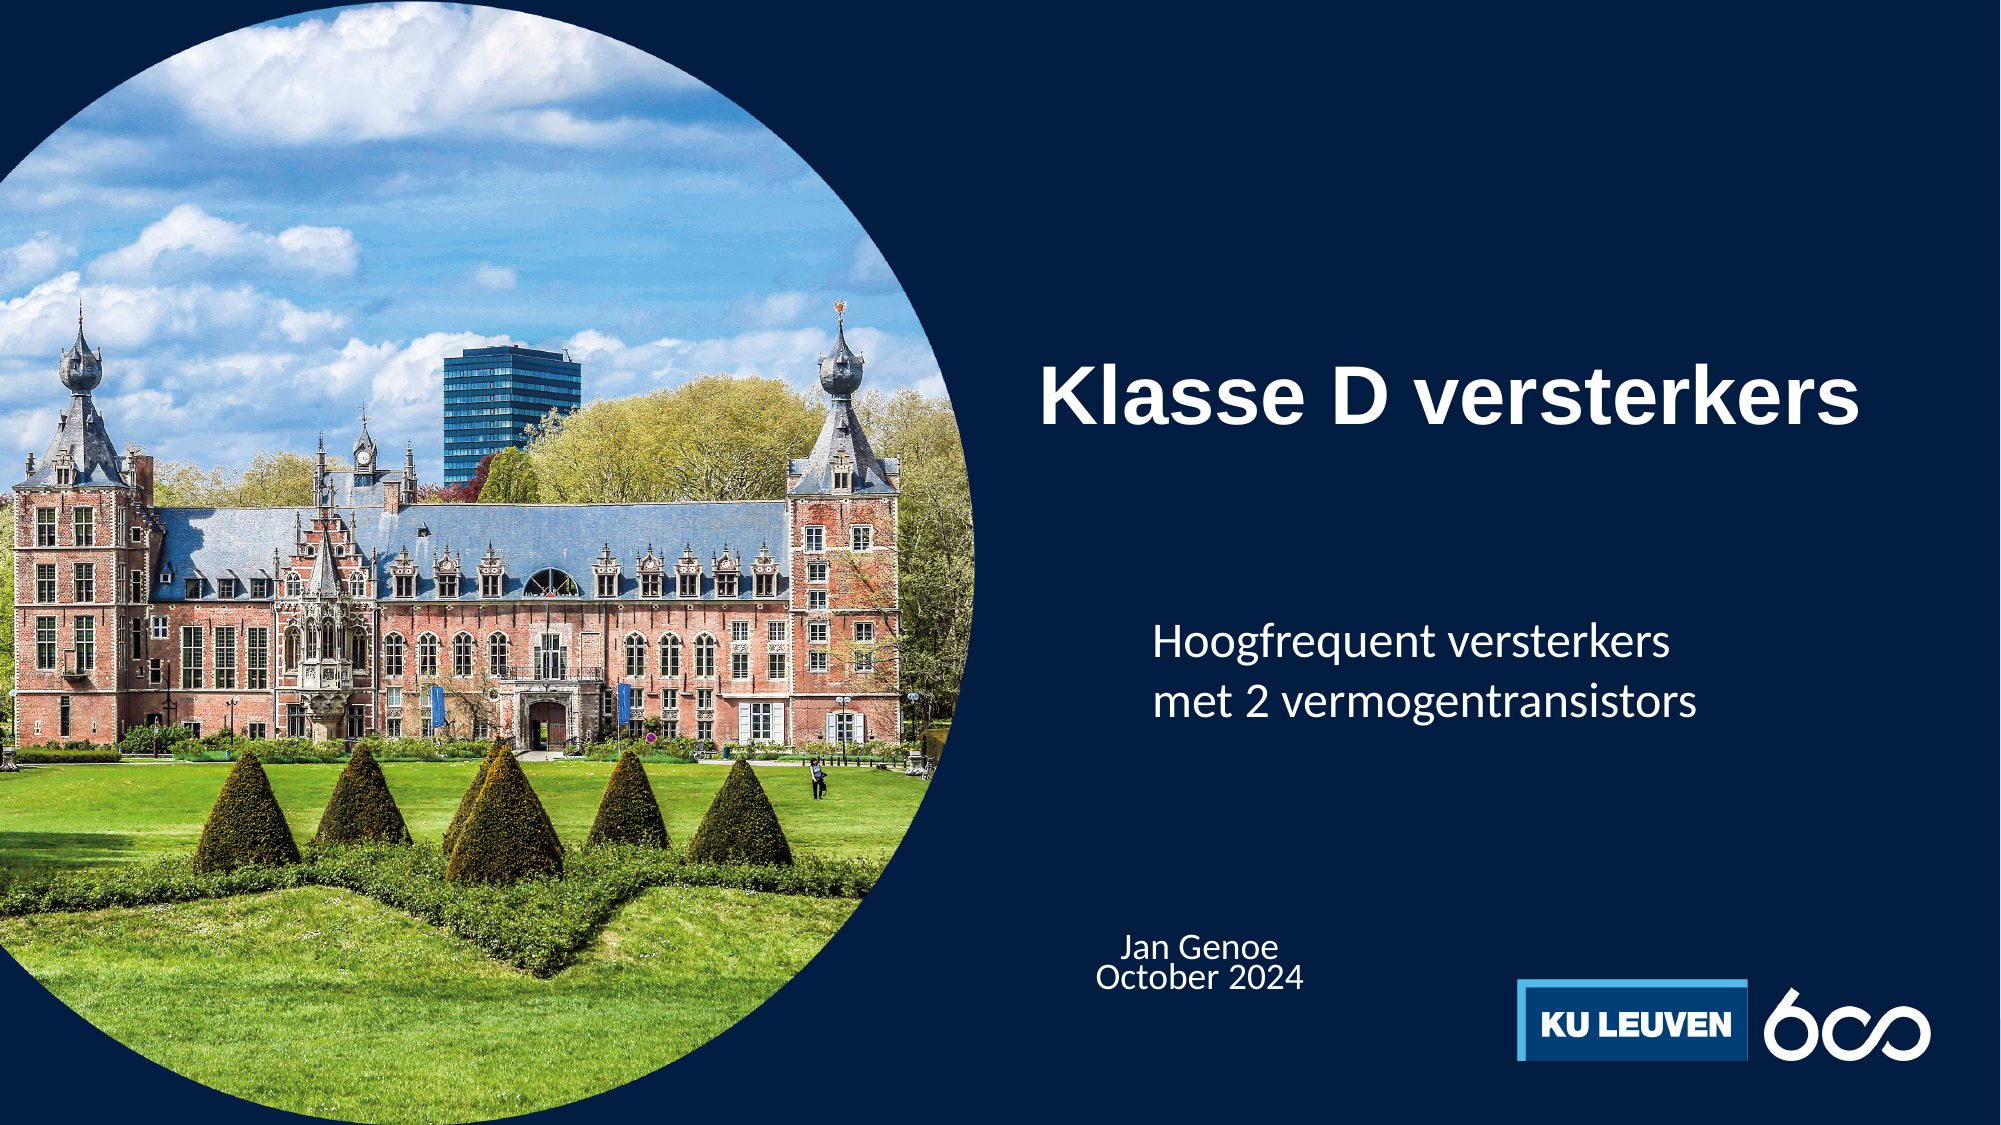

# Klasse D versterkers
Hoogfrequent versterkers
met 2 vermogentransistors
Jan Genoe
October 2024